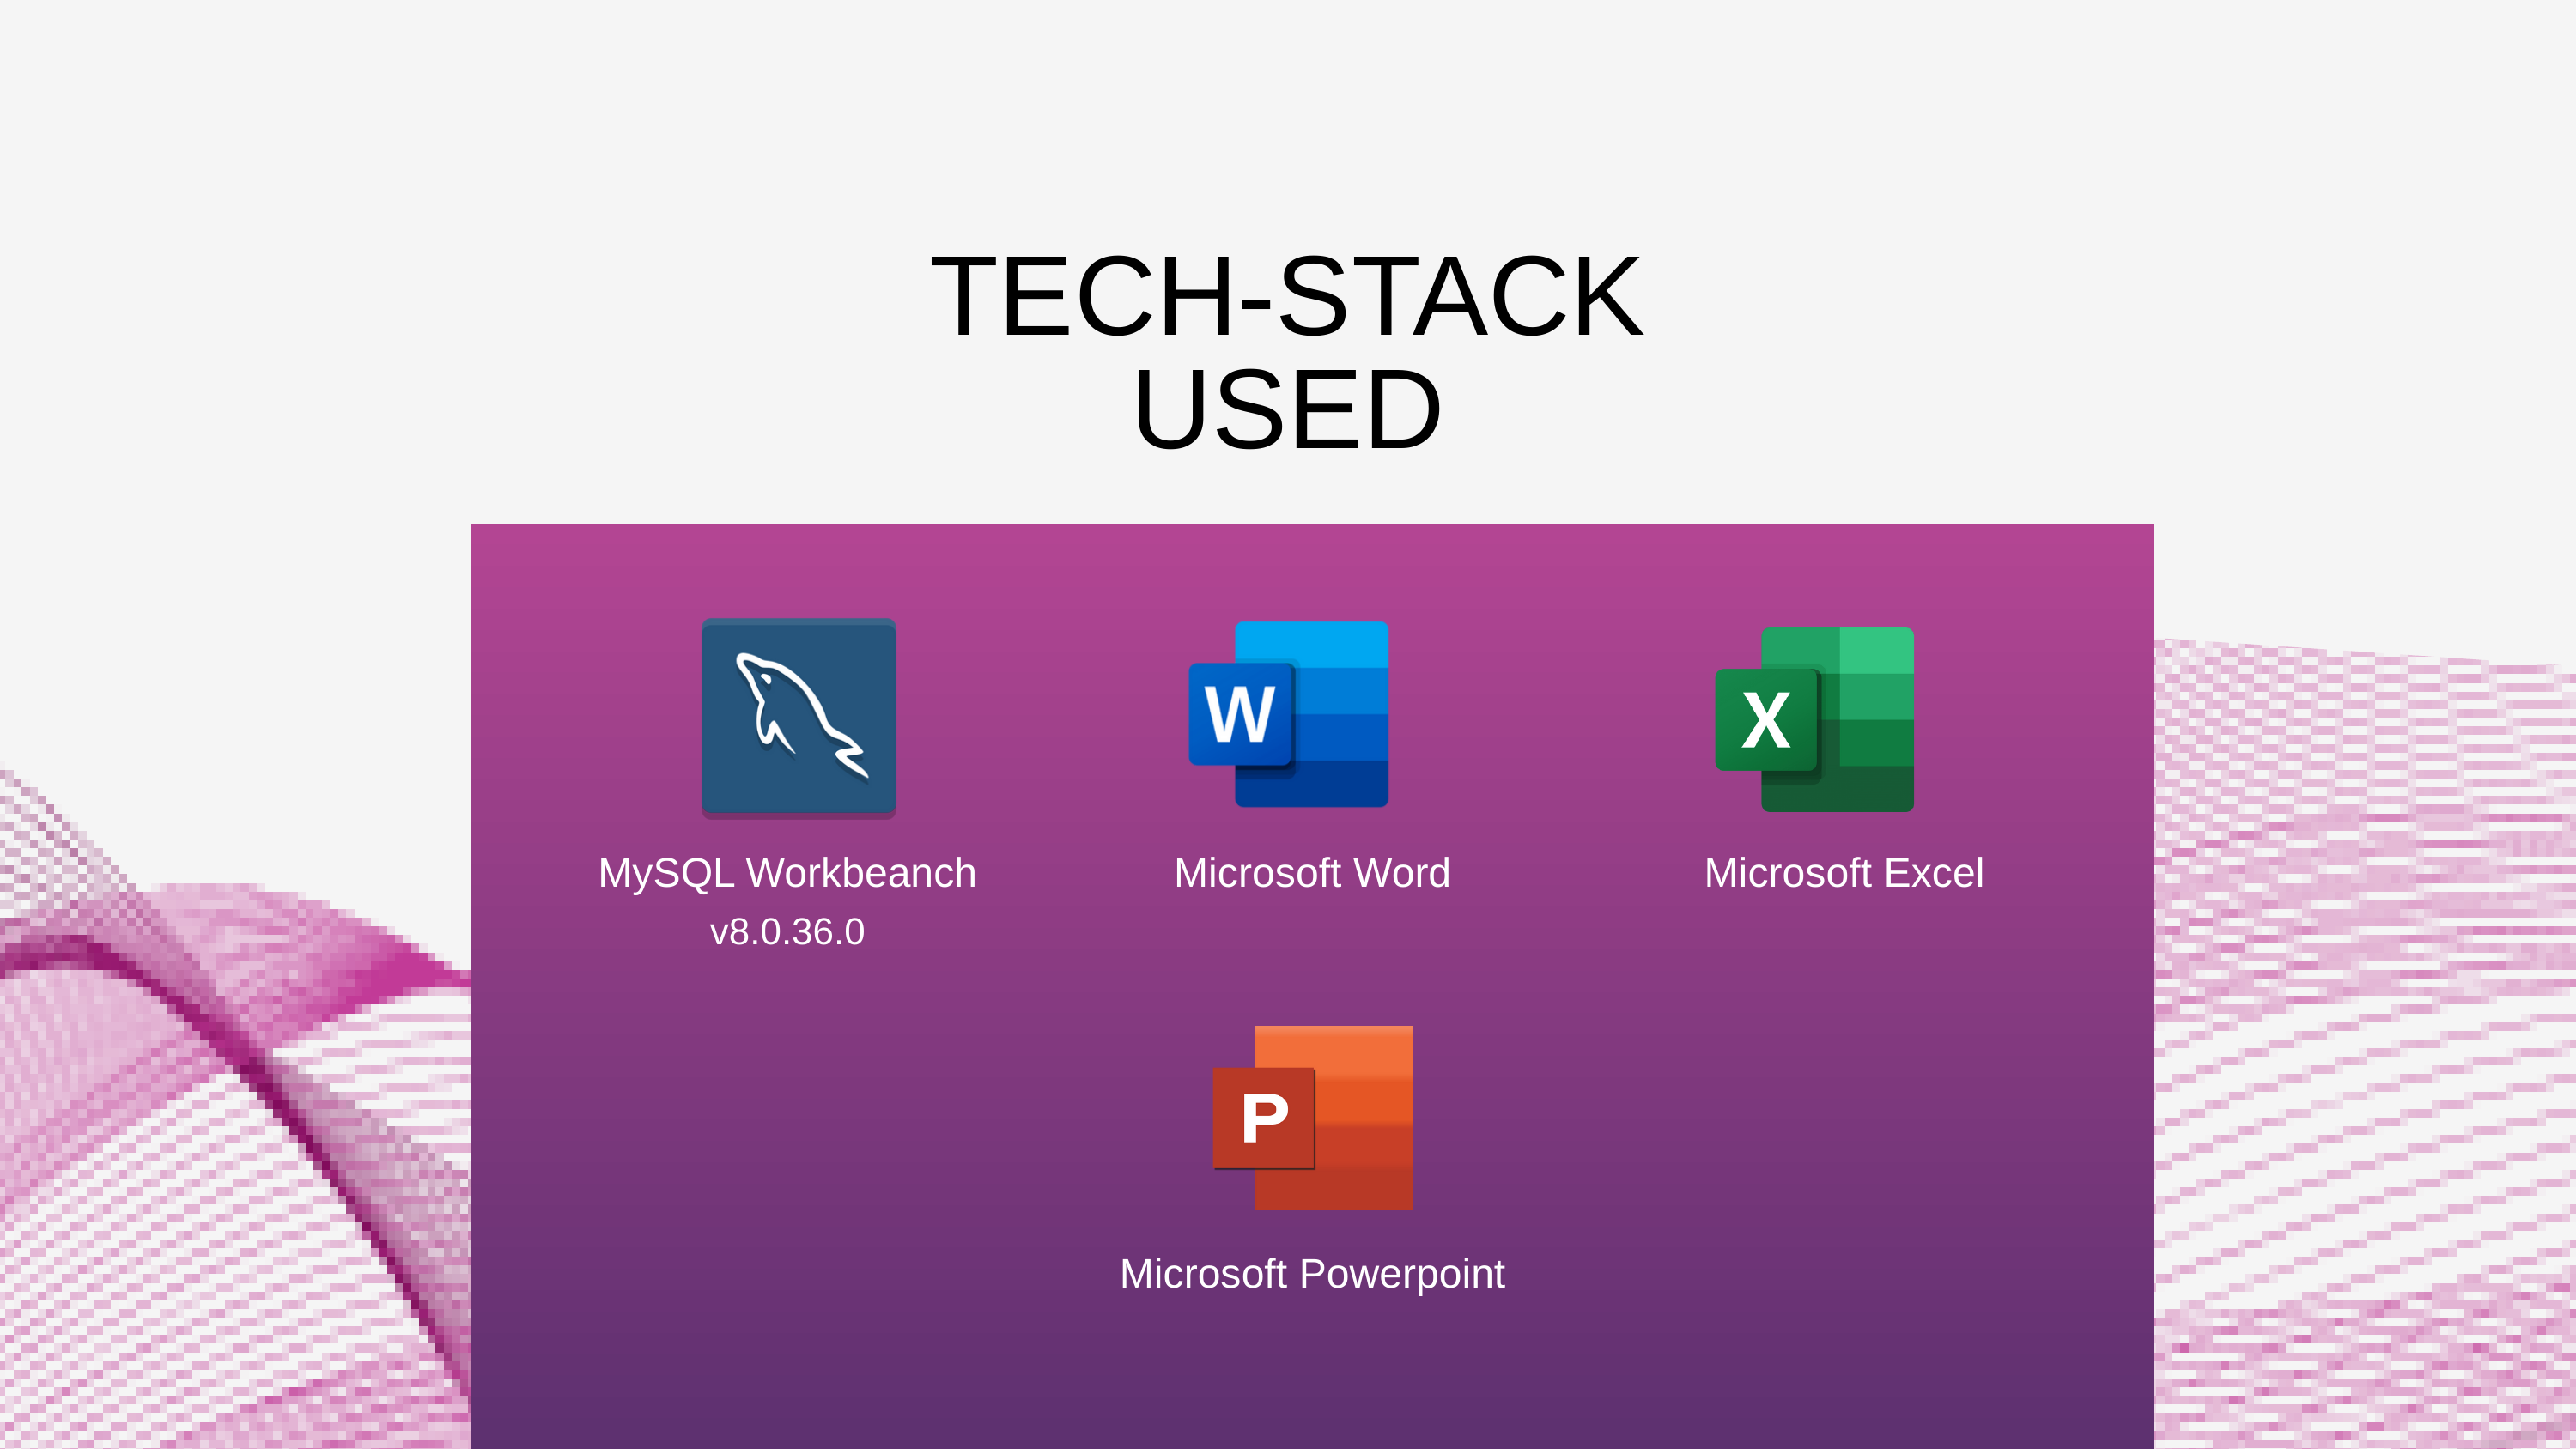

TECH-STACK USED

MySQL Workbeanch
Microsoft Word
Microsoft Excel
v8.0.36.0

Microsoft Powerpoint